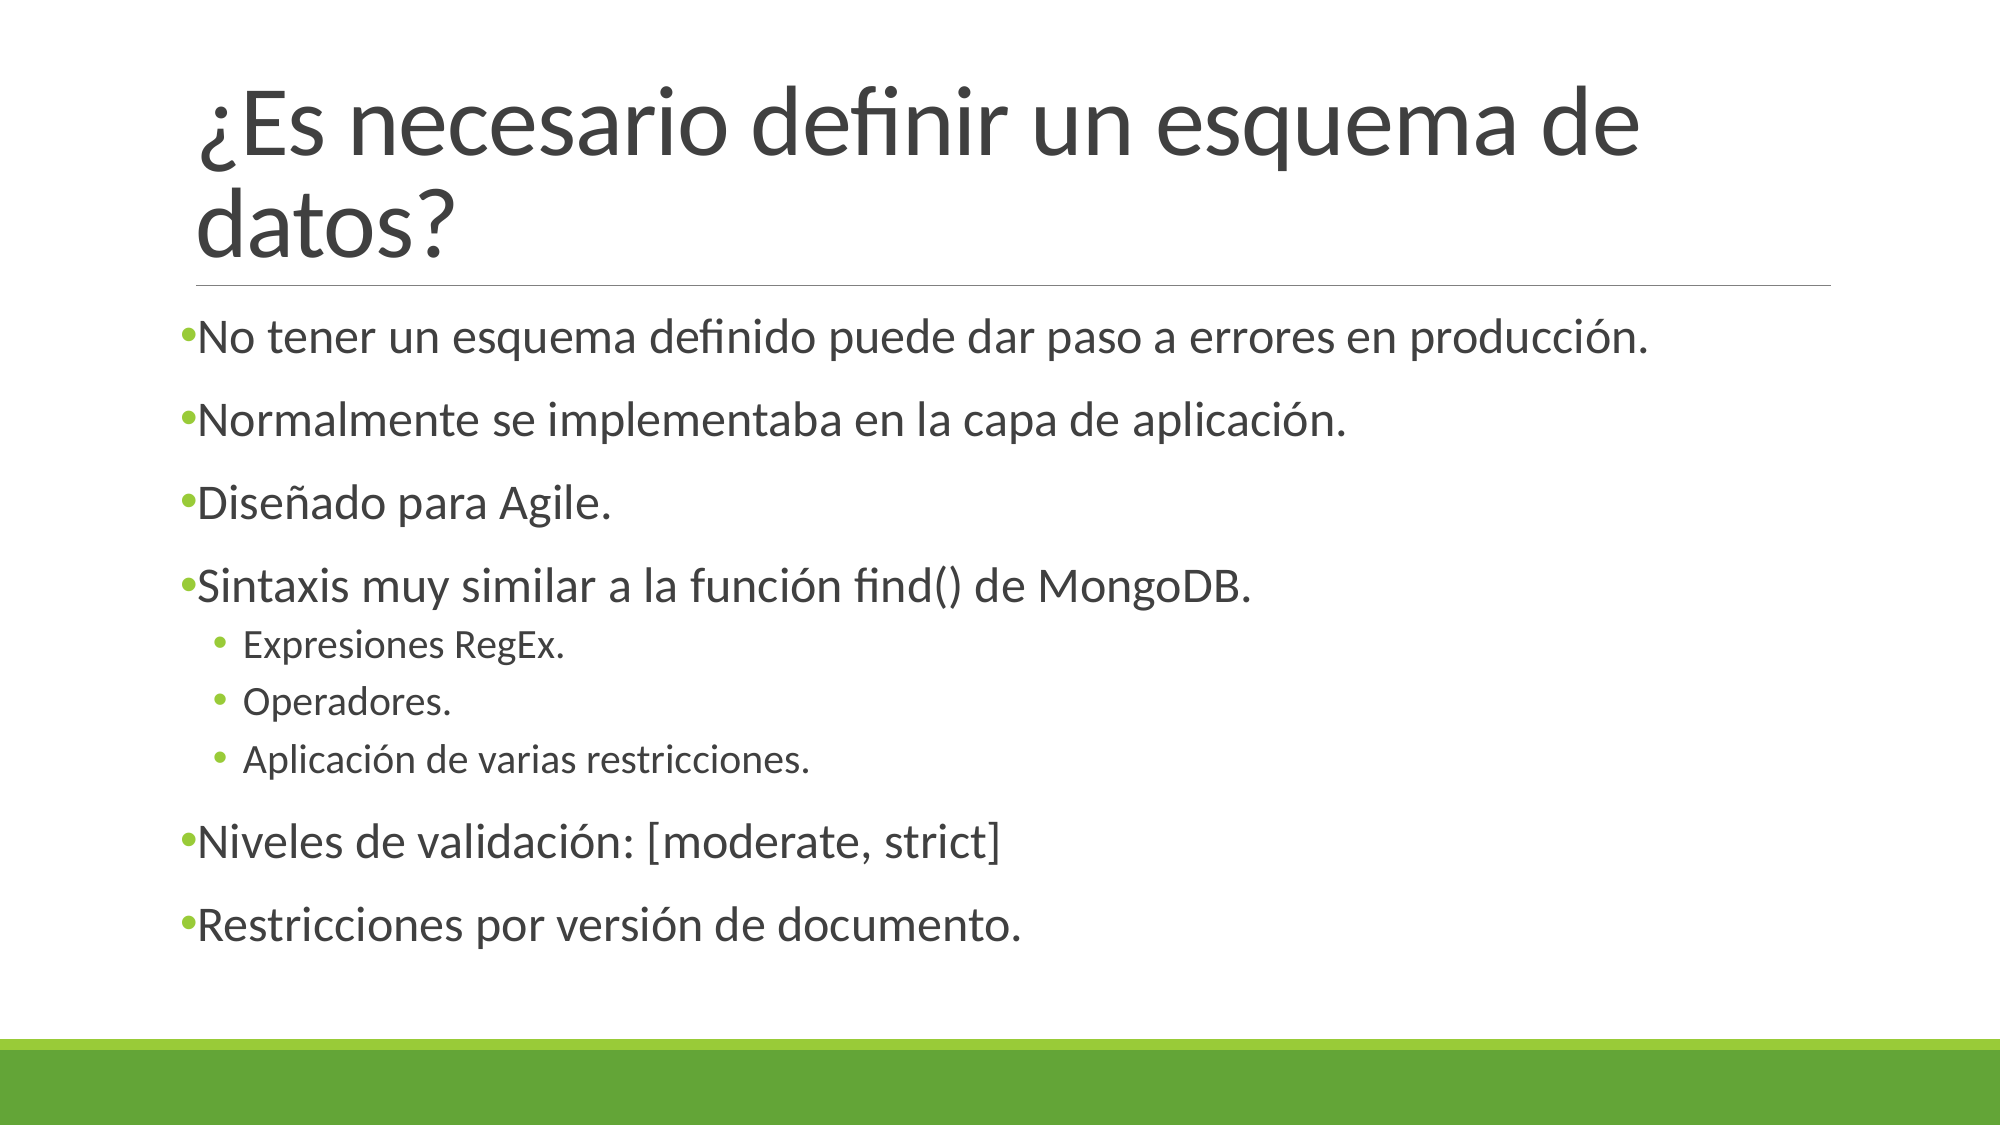

# ¿Es necesario definir un esquema de datos?
No tener un esquema definido puede dar paso a errores en producción.
Normalmente se implementaba en la capa de aplicación.
Diseñado para Agile.
Sintaxis muy similar a la función find() de MongoDB.
Expresiones RegEx.
Operadores.
Aplicación de varias restricciones.
Niveles de validación: [moderate, strict]
Restricciones por versión de documento.